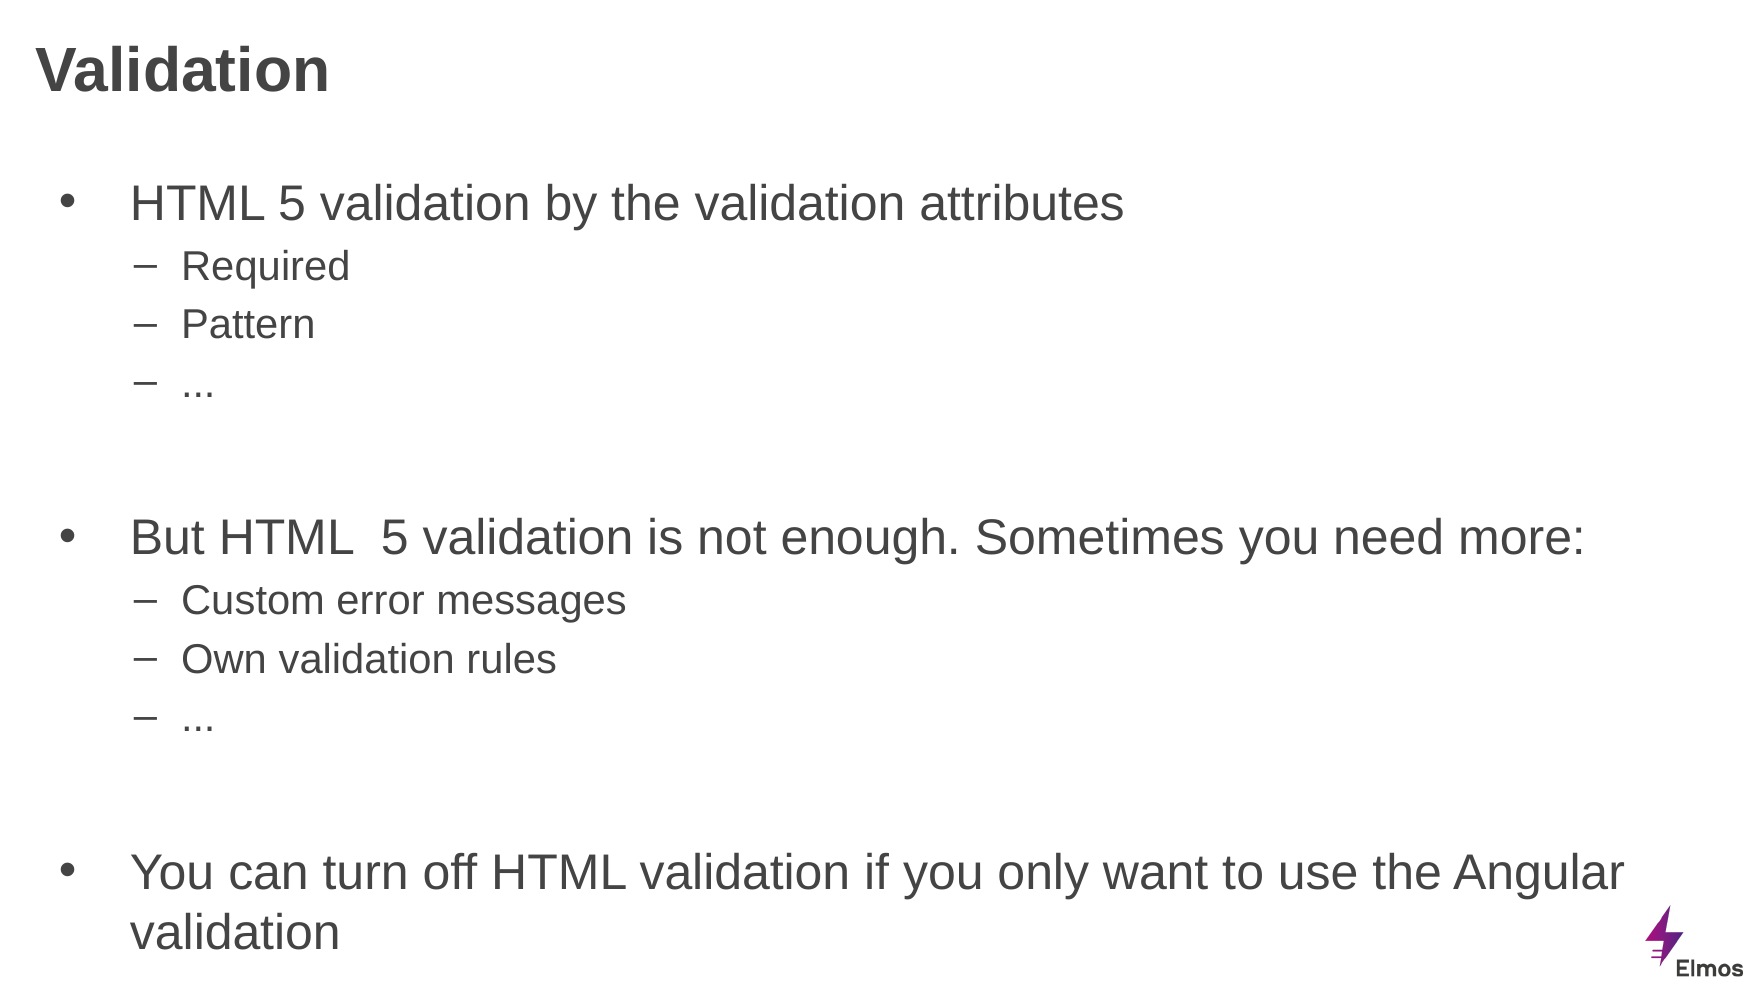

# Validation
HTML 5 validation by the validation attributes
Required
Pattern
...

But HTML  5 validation is not enough. Sometimes you need more:
Custom error messages
Own validation rules
...

You can turn off HTML validation if you only want to use the Angular validation